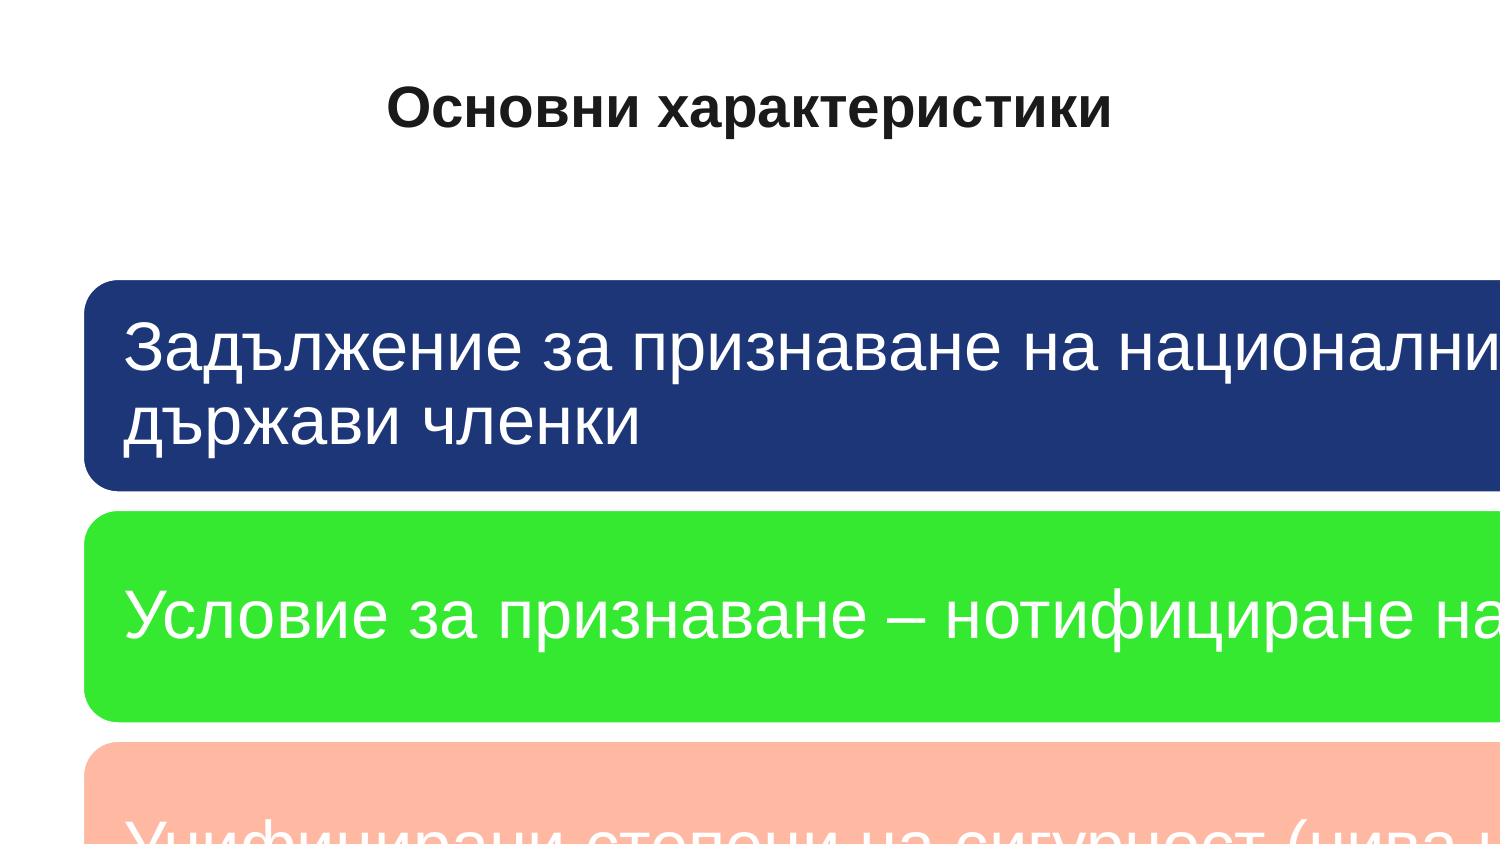

# Основни характеристики
Задължение за признаване на национални схеми на други държави членки
Условие за признаване – нотифициране на ЕК
Унифицирани степени на сигурност (нива на осигуреност)